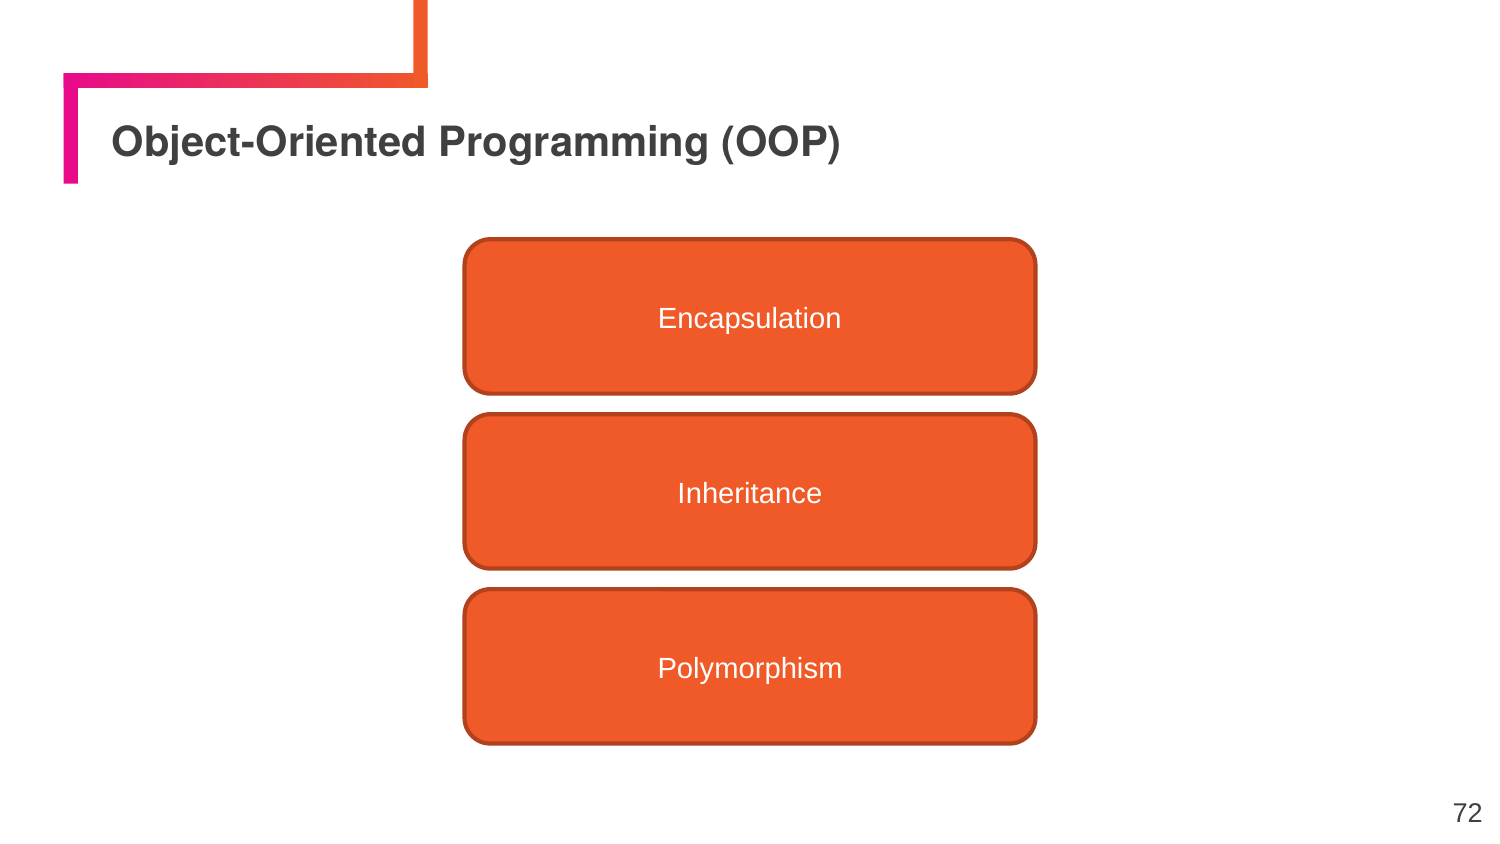

# Object-Oriented Programming (OOP)
Encapsulation
Inheritance
Polymorphism
72